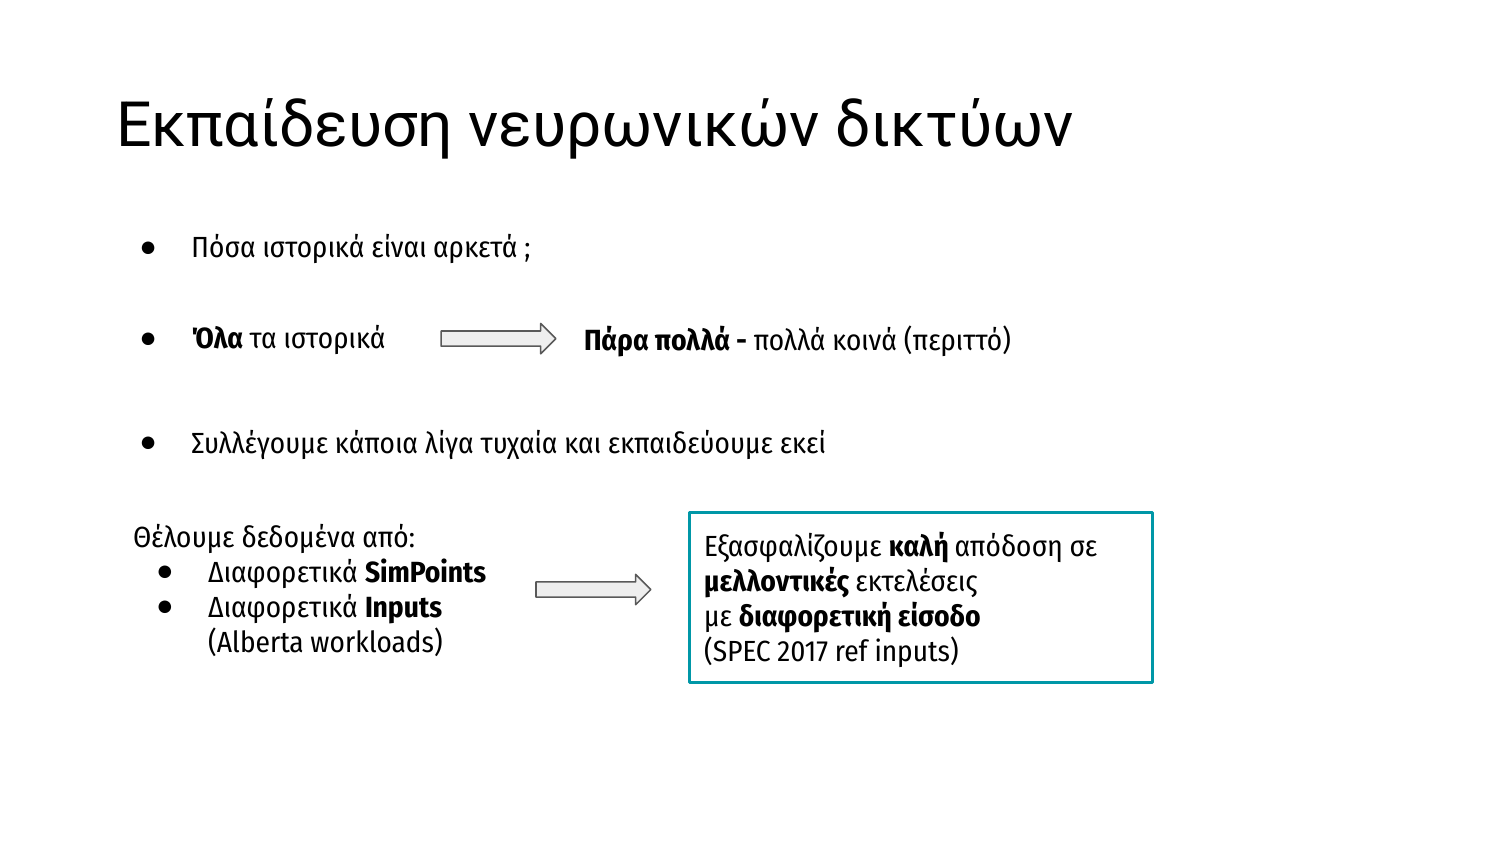

# Εκπαίδευση νευρωνικών δικτύων
Πόσα ιστορικά είναι αρκετά ;
Όλα τα ιστορικά
Πάρα πολλά - πολλά κοινά (περιττό)

Συλλέγουμε κάποια λίγα τυχαία και εκπαιδεύουμε εκεί
Θέλουμε δεδομένα από:
Διαφορετικά SimPoints
Διαφορετικά Inputs (Alberta workloads)
Εξασφαλίζουμε καλή απόδοση σε μελλοντικές εκτελέσεις
με διαφορετική είσοδο
(SPEC 2017 ref inputs)